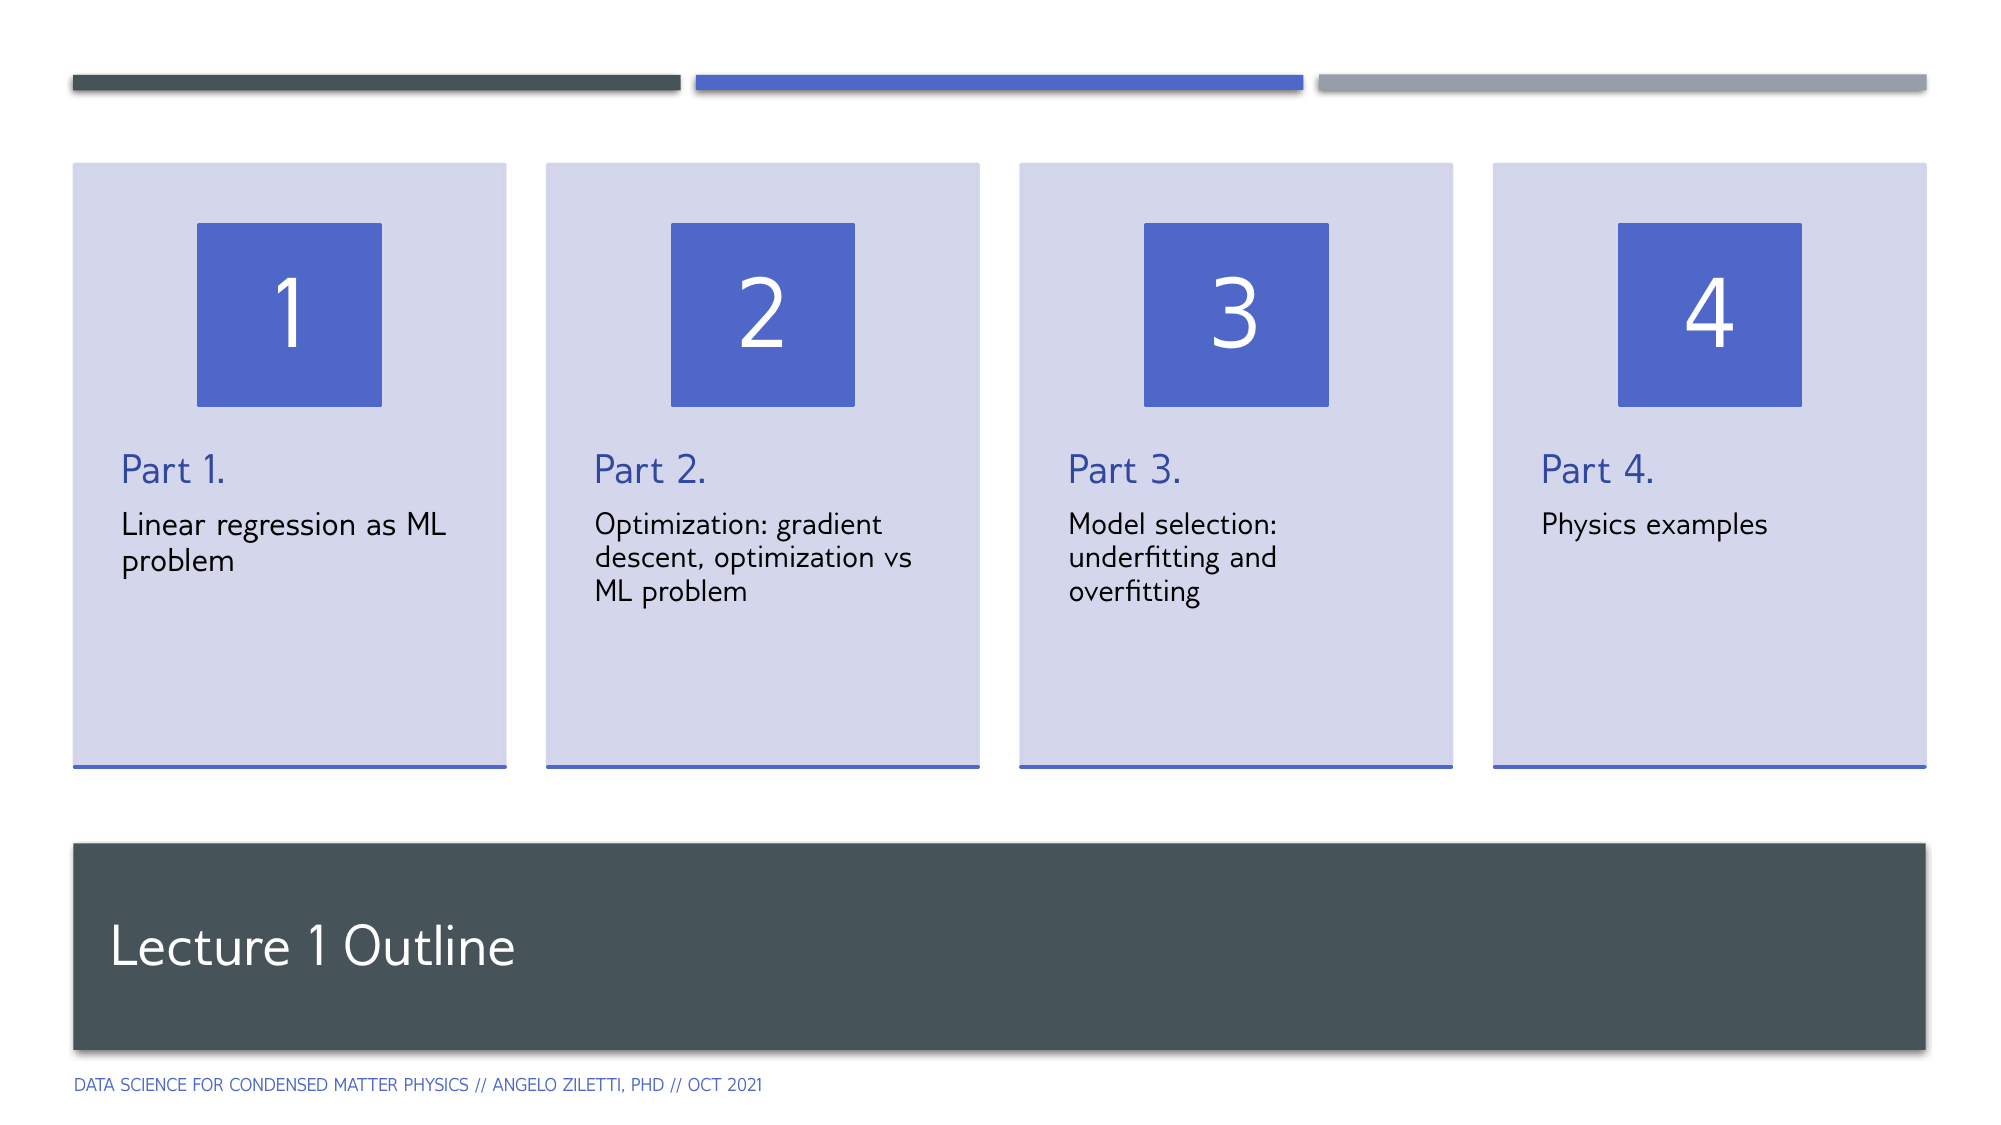

Part 1.
Linear regression as ML problem
1
Part 2.
Optimization: gradient descent, optimization vs ML problem
2
Part 3.
Model selection: underfitting and overfitting
3
Part 4.
Physics examples
4

# Lecture 1 Outline
Data Science for Condensed Matter Physics // Angelo Ziletti, PhD // Oct 2021
2